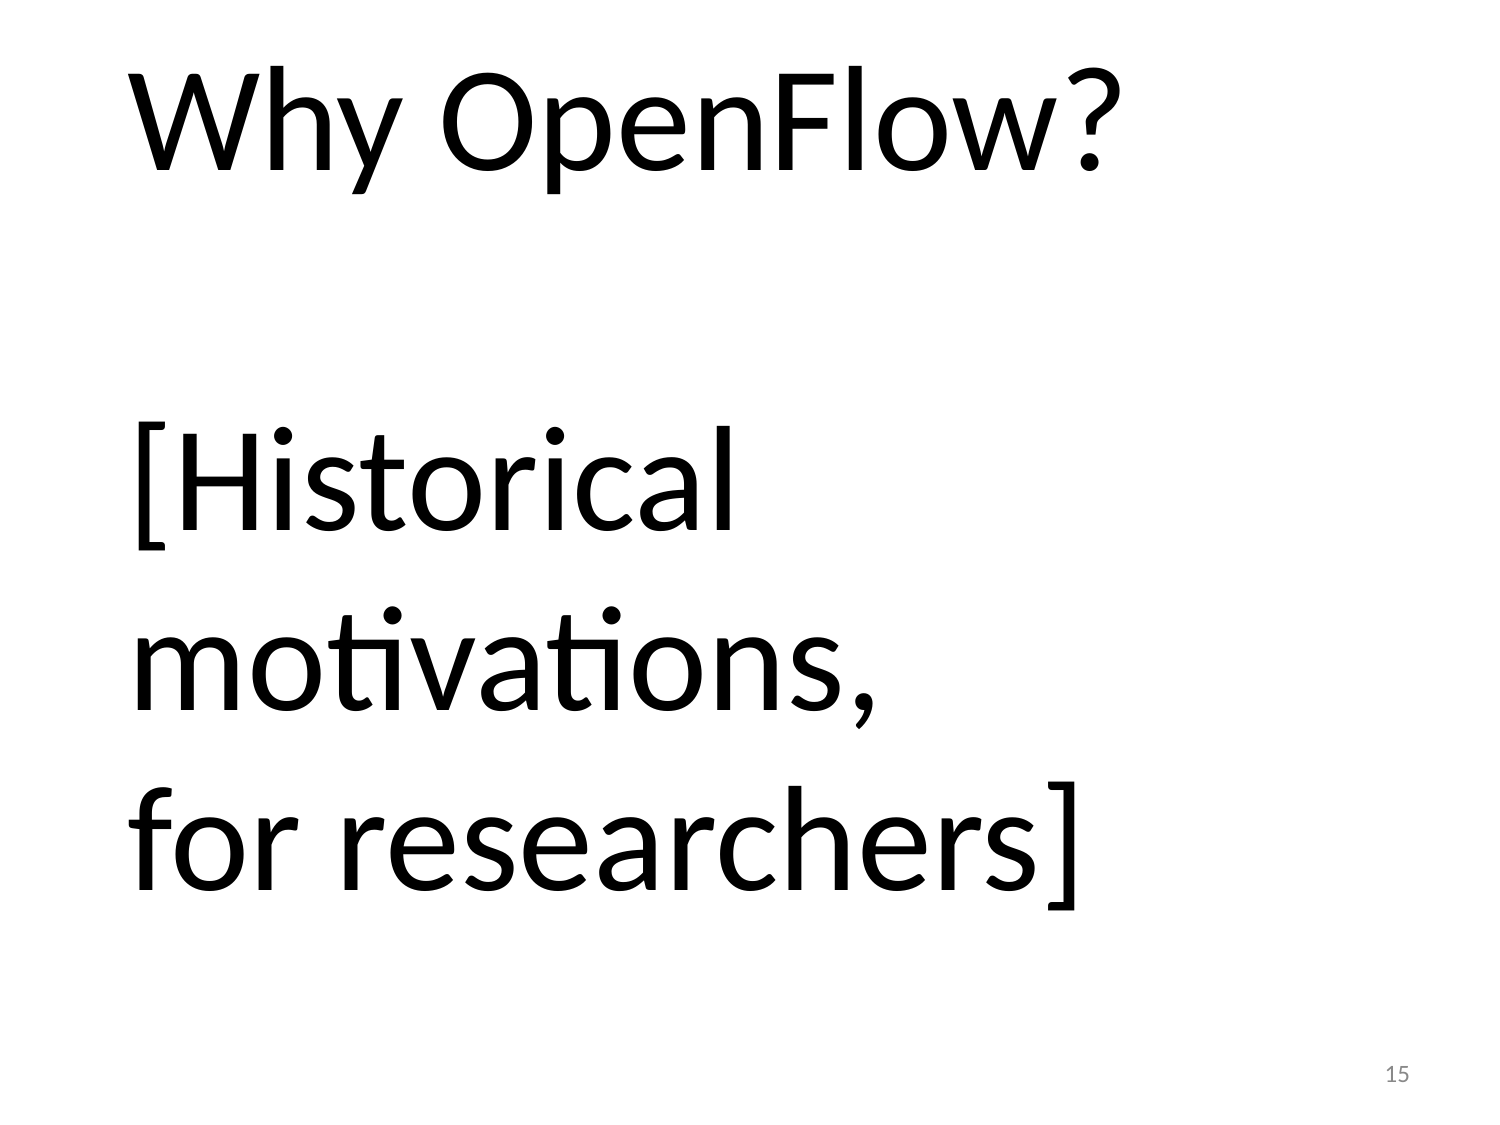

# Why OpenFlow? [Historical motivations, for researchers]
15